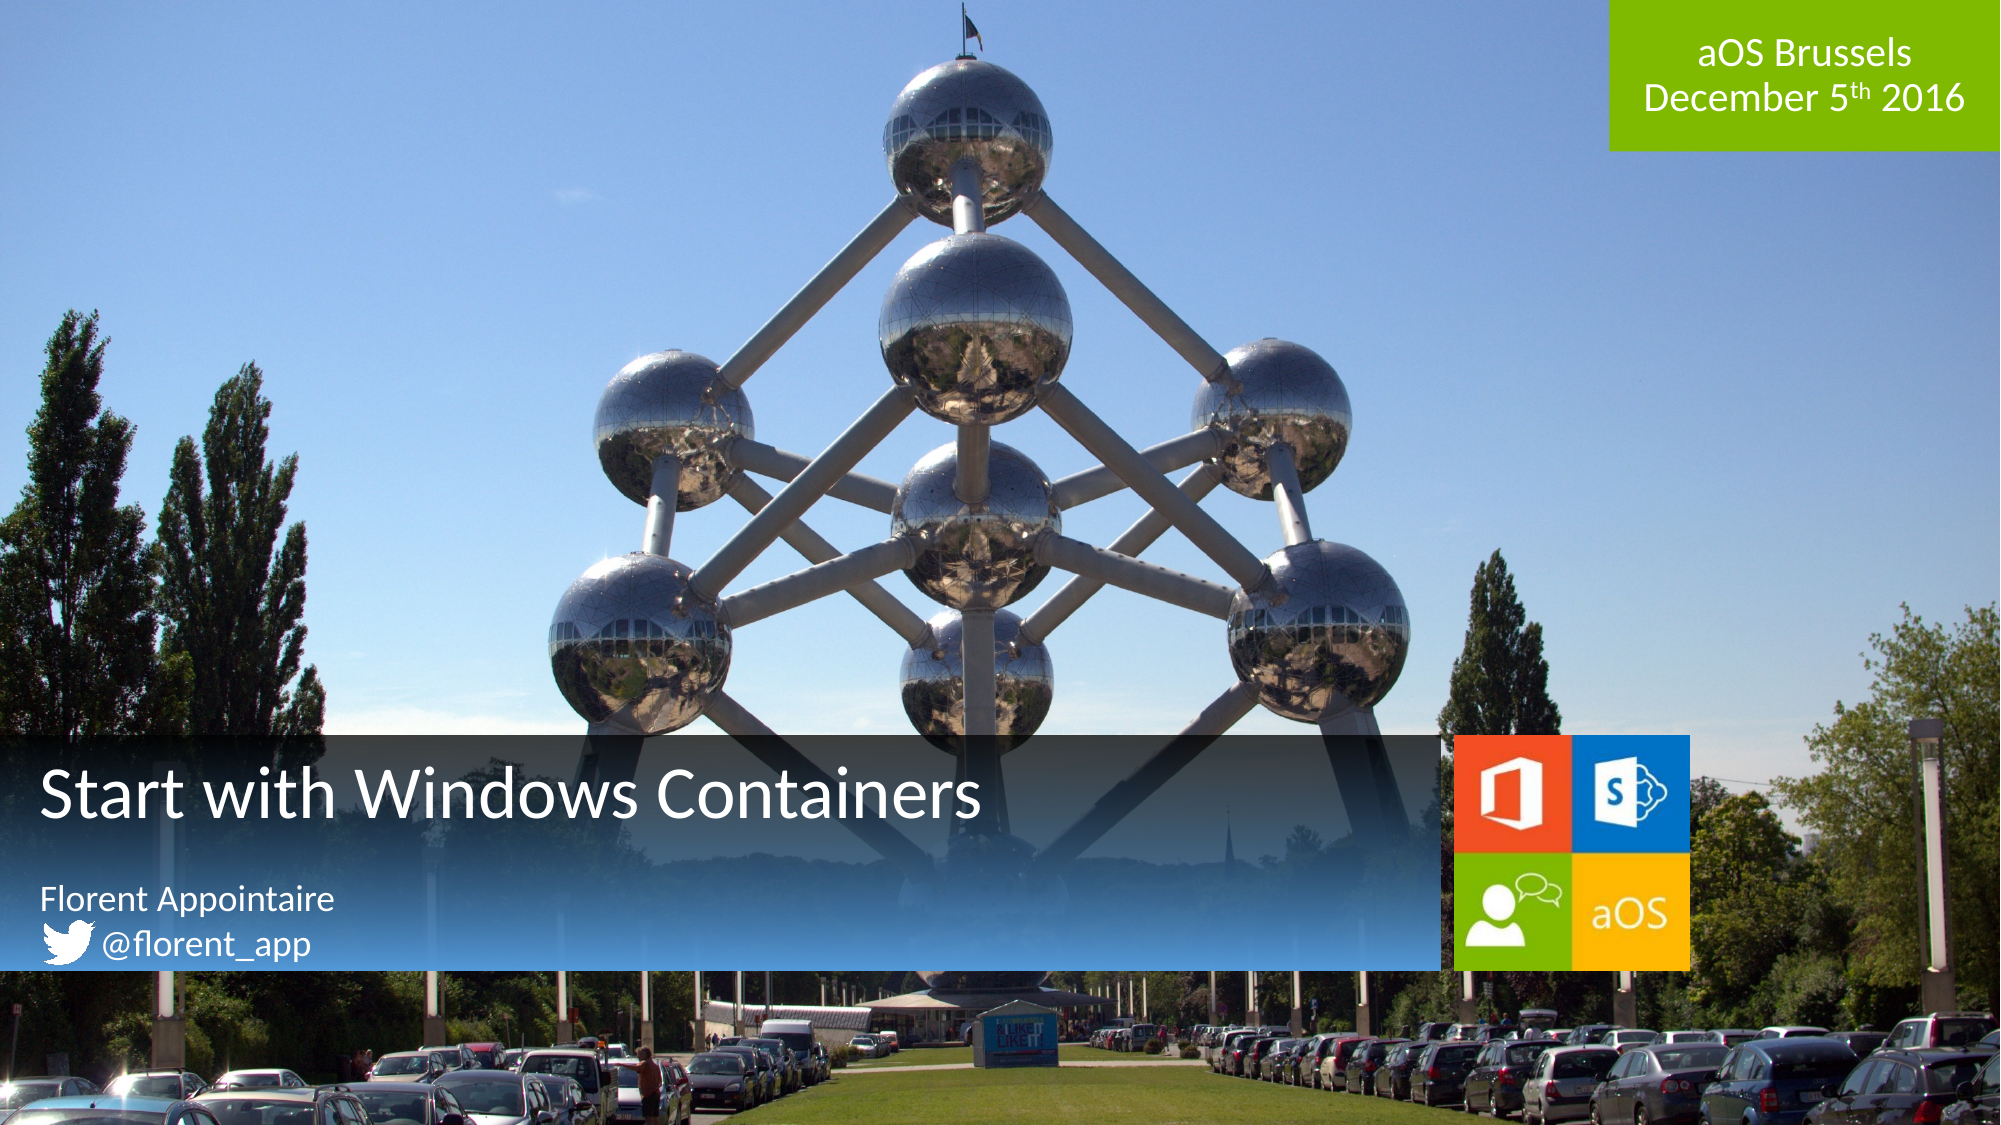

# Start with Windows Containers
Florent Appointaire
       @florent_app